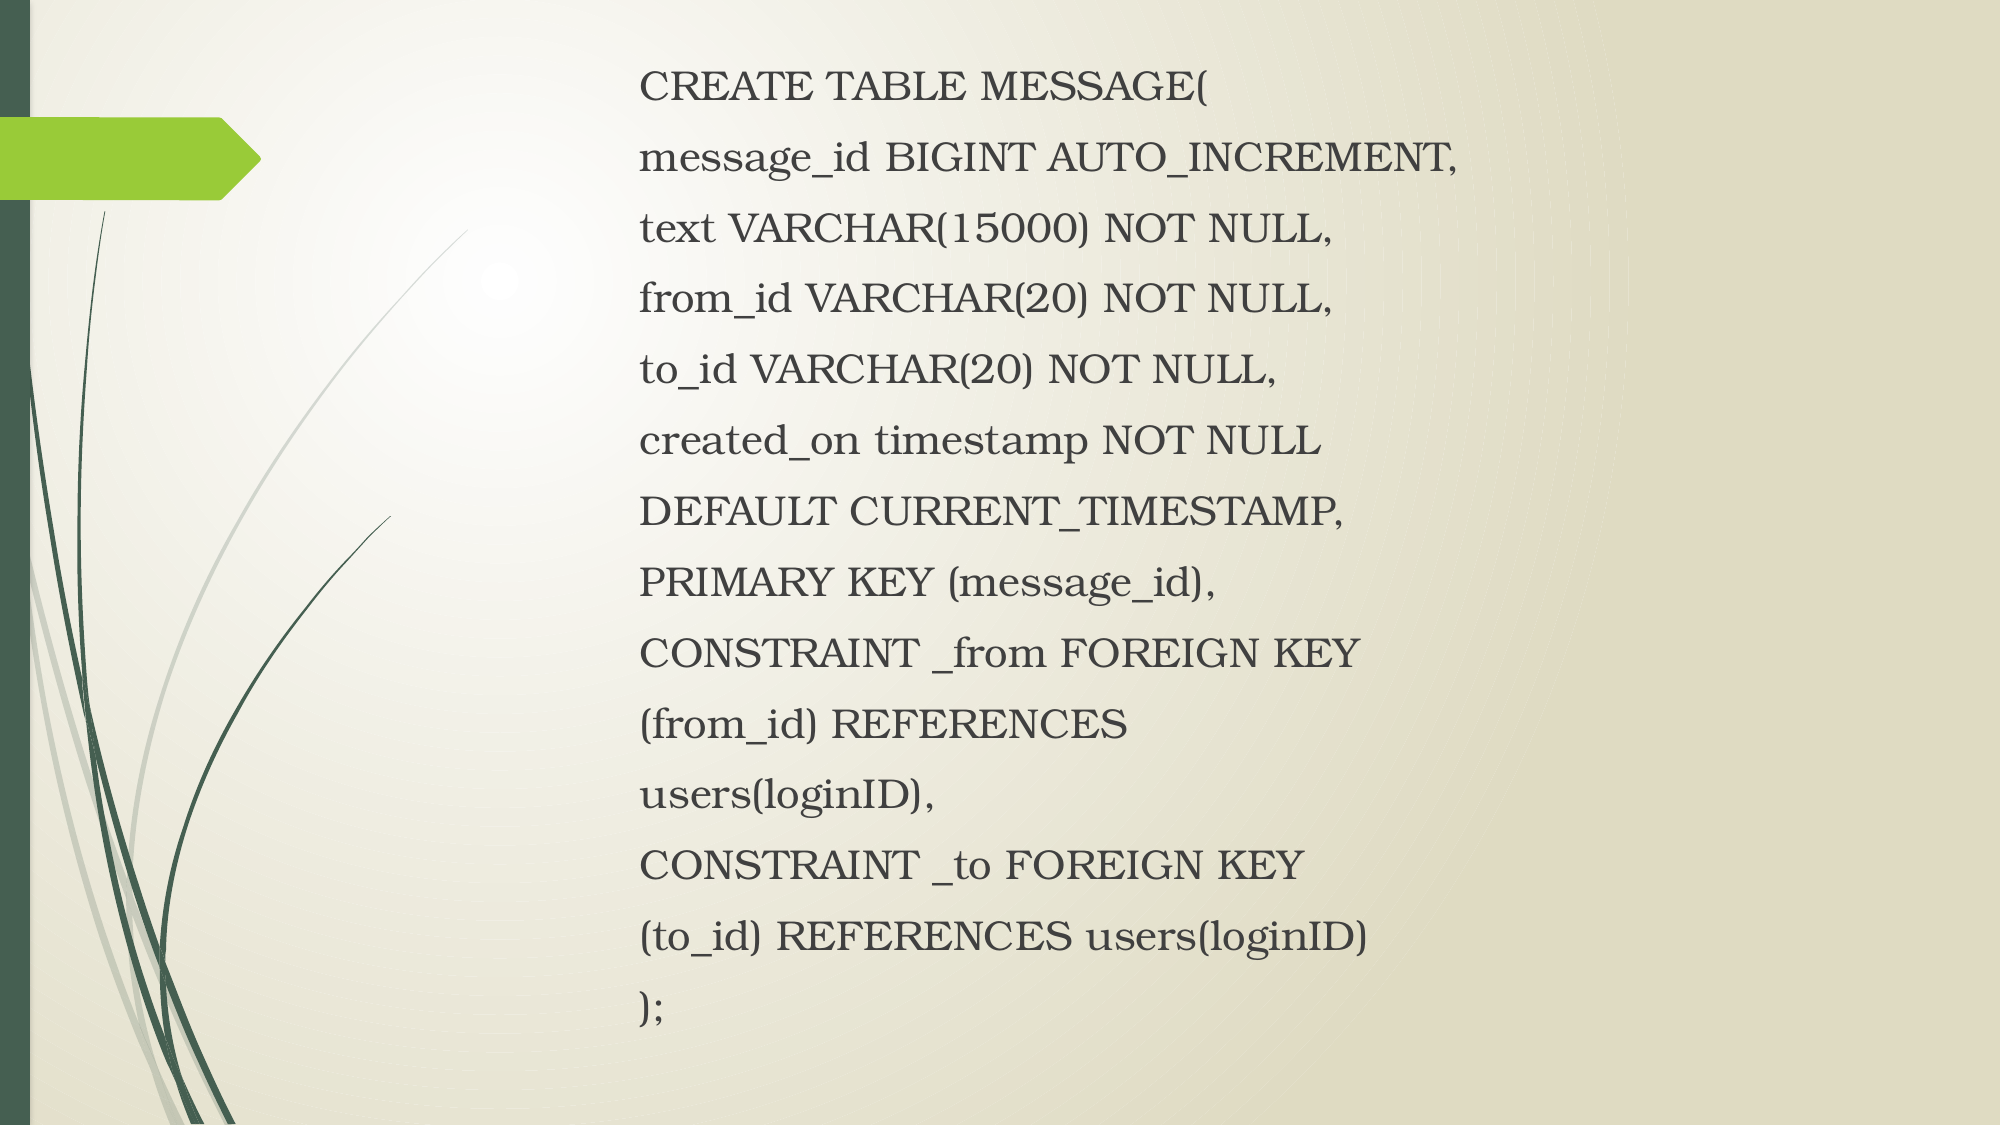

CREATE TABLE MESSAGE(
message_id BIGINT AUTO_INCREMENT,
text VARCHAR(15000) NOT NULL,
from_id VARCHAR(20) NOT NULL,
to_id VARCHAR(20) NOT NULL,
created_on timestamp NOT NULL
DEFAULT CURRENT_TIMESTAMP,
PRIMARY KEY (message_id),
CONSTRAINT _from FOREIGN KEY
(from_id) REFERENCES
users(loginID),
CONSTRAINT _to FOREIGN KEY
(to_id) REFERENCES users(loginID)
);